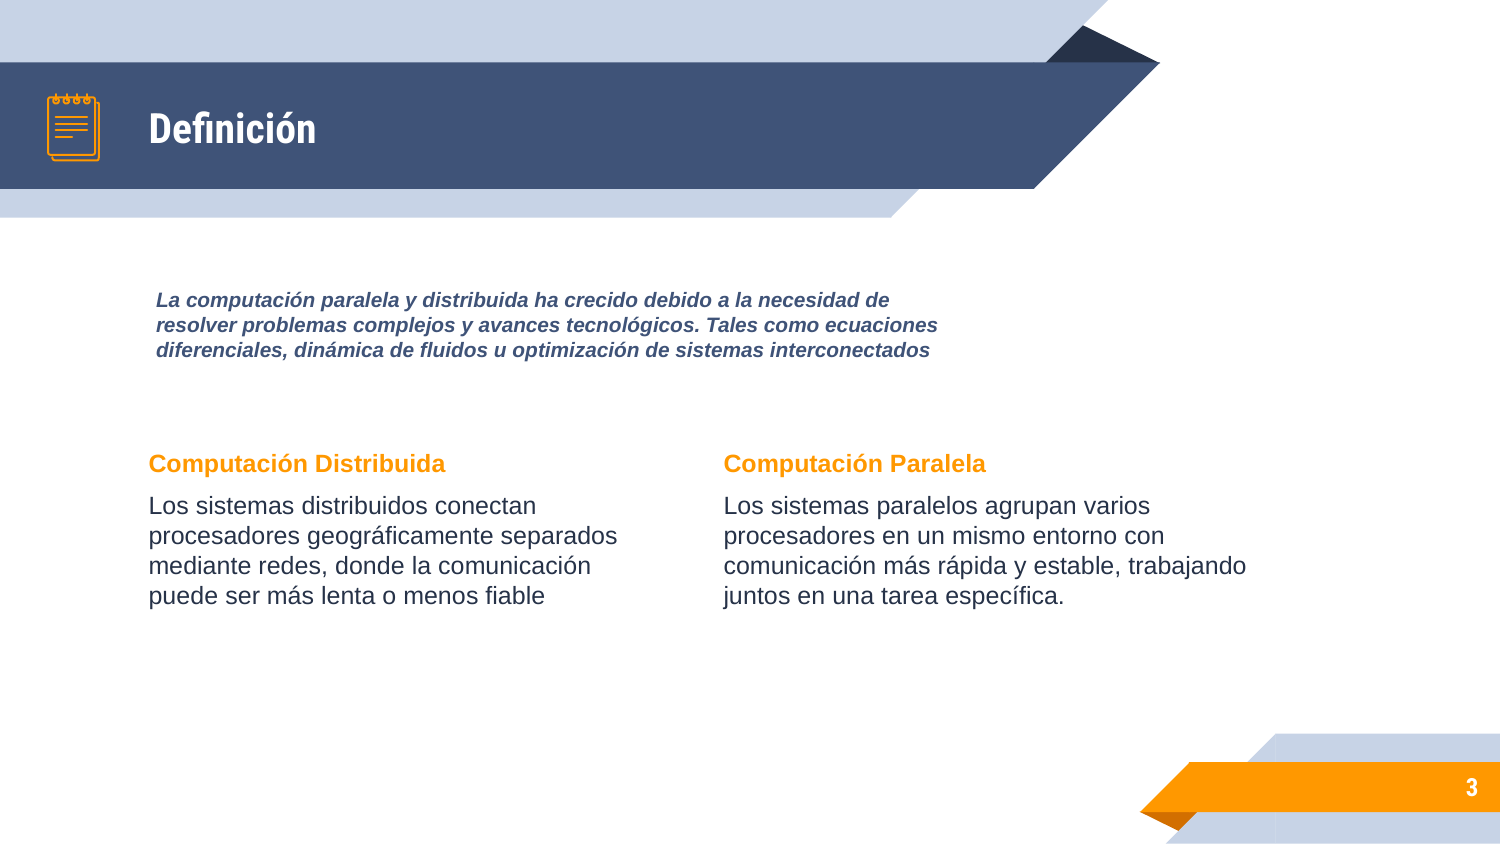

# Definición

La computación paralela y distribuida ha crecido debido a la necesidad de resolver problemas complejos y avances tecnológicos. Tales como ecuaciones diferenciales, dinámica de fluidos u optimización de sistemas interconectados

Computación Distribuida
Los sistemas distribuidos conectan procesadores geográficamente separados mediante redes, donde la comunicación puede ser más lenta o menos fiable

Computación Paralela
Los sistemas paralelos agrupan varios procesadores en un mismo entorno con comunicación más rápida y estable, trabajando juntos en una tarea específica.

3